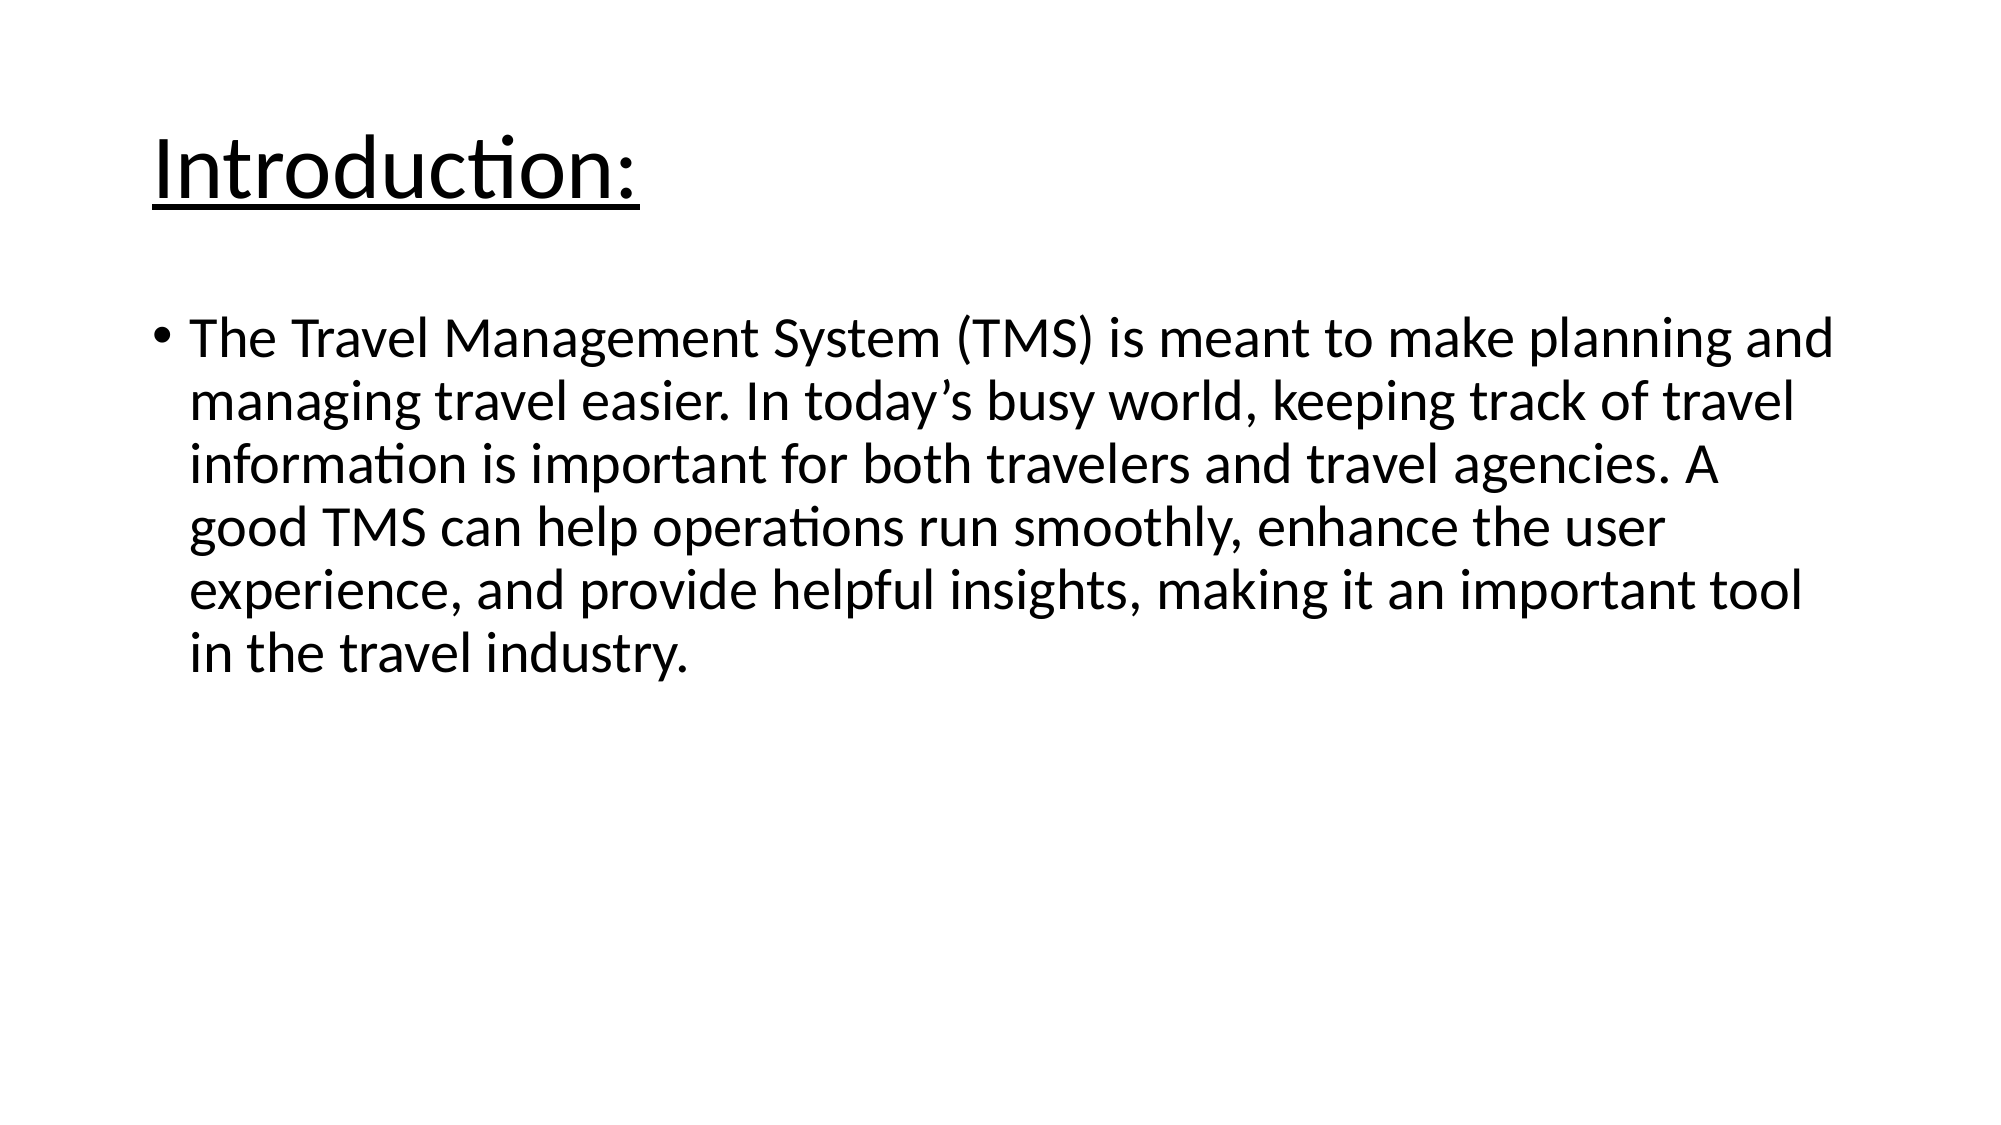

# Introduction:
The Travel Management System (TMS) is meant to make planning and managing travel easier. In today’s busy world, keeping track of travel information is important for both travelers and travel agencies. A good TMS can help operations run smoothly, enhance the user experience, and provide helpful insights, making it an important tool in the travel industry.